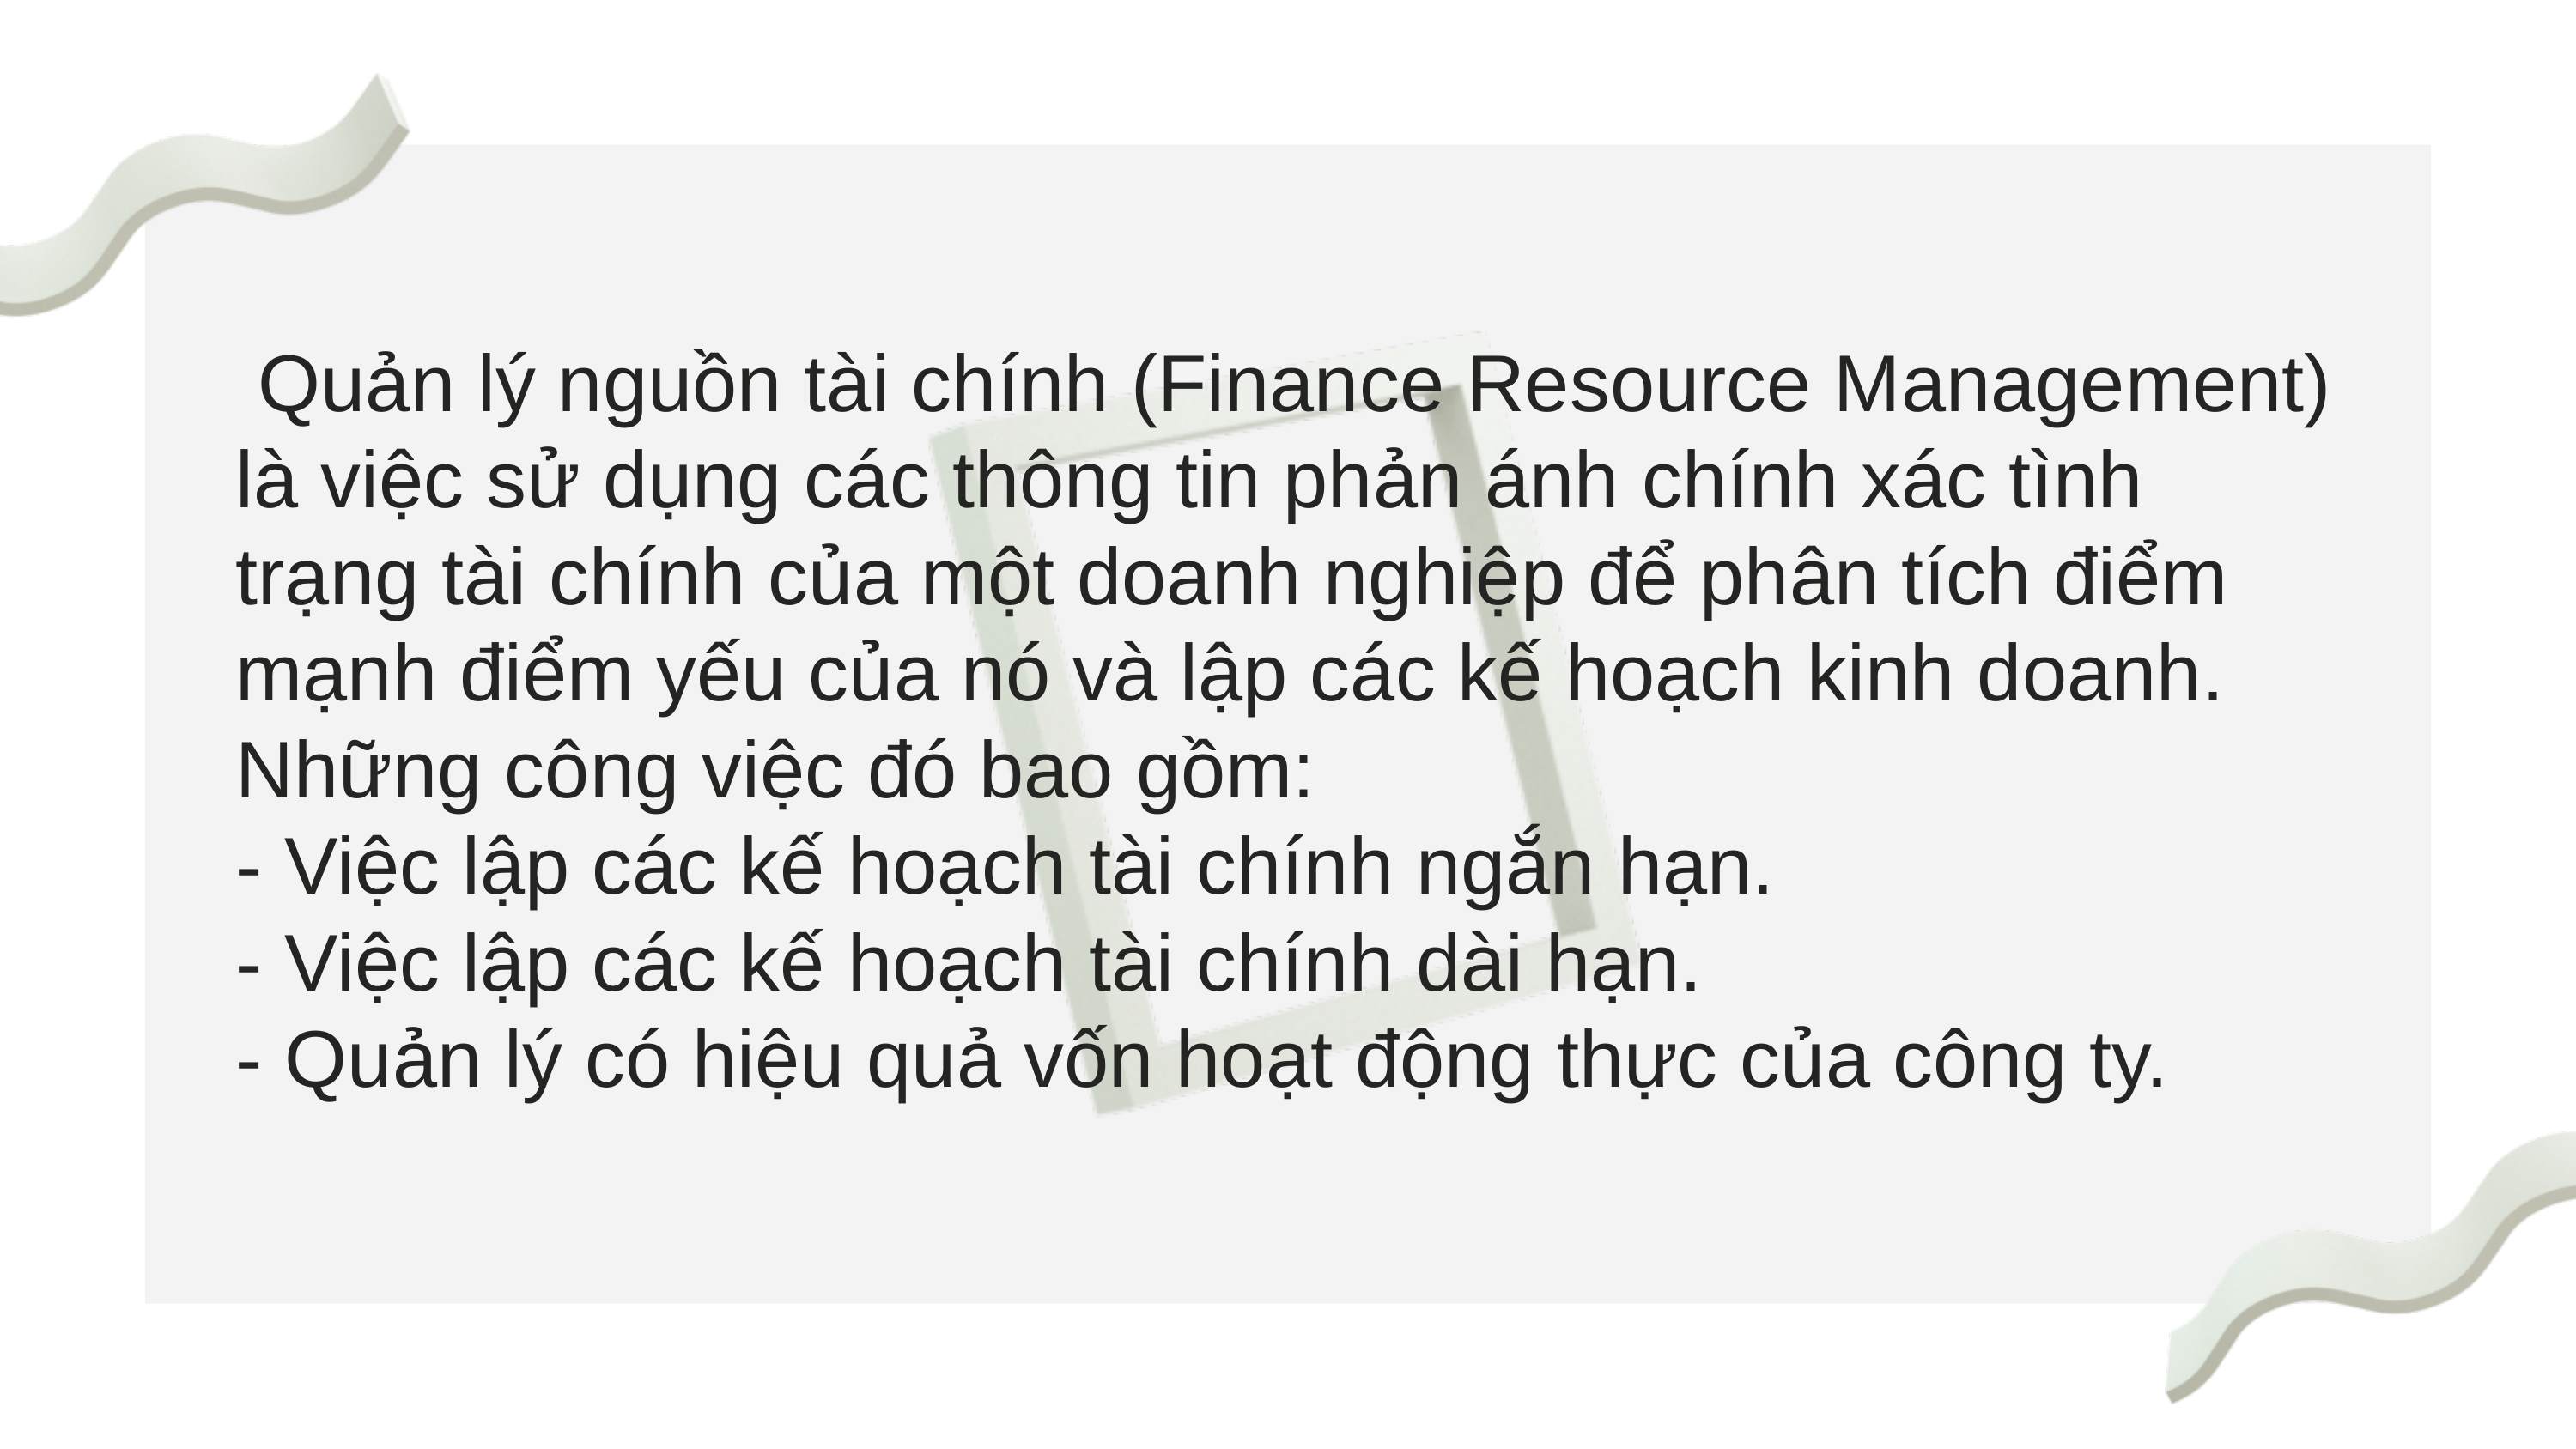

Quản lý nguồn tài chính (Finance Resource Management) là việc sử dụng các thông tin phản ánh chính xác tình trạng tài chính của một doanh nghiệp để phân tích điểm mạnh điểm yếu của nó và lập các kế hoạch kinh doanh. Những công việc đó bao gồm:
- Việc lập các kế hoạch tài chính ngắn hạn.
- Việc lập các kế hoạch tài chính dài hạn.
- Quản lý có hiệu quả vốn hoạt động thực của công ty.